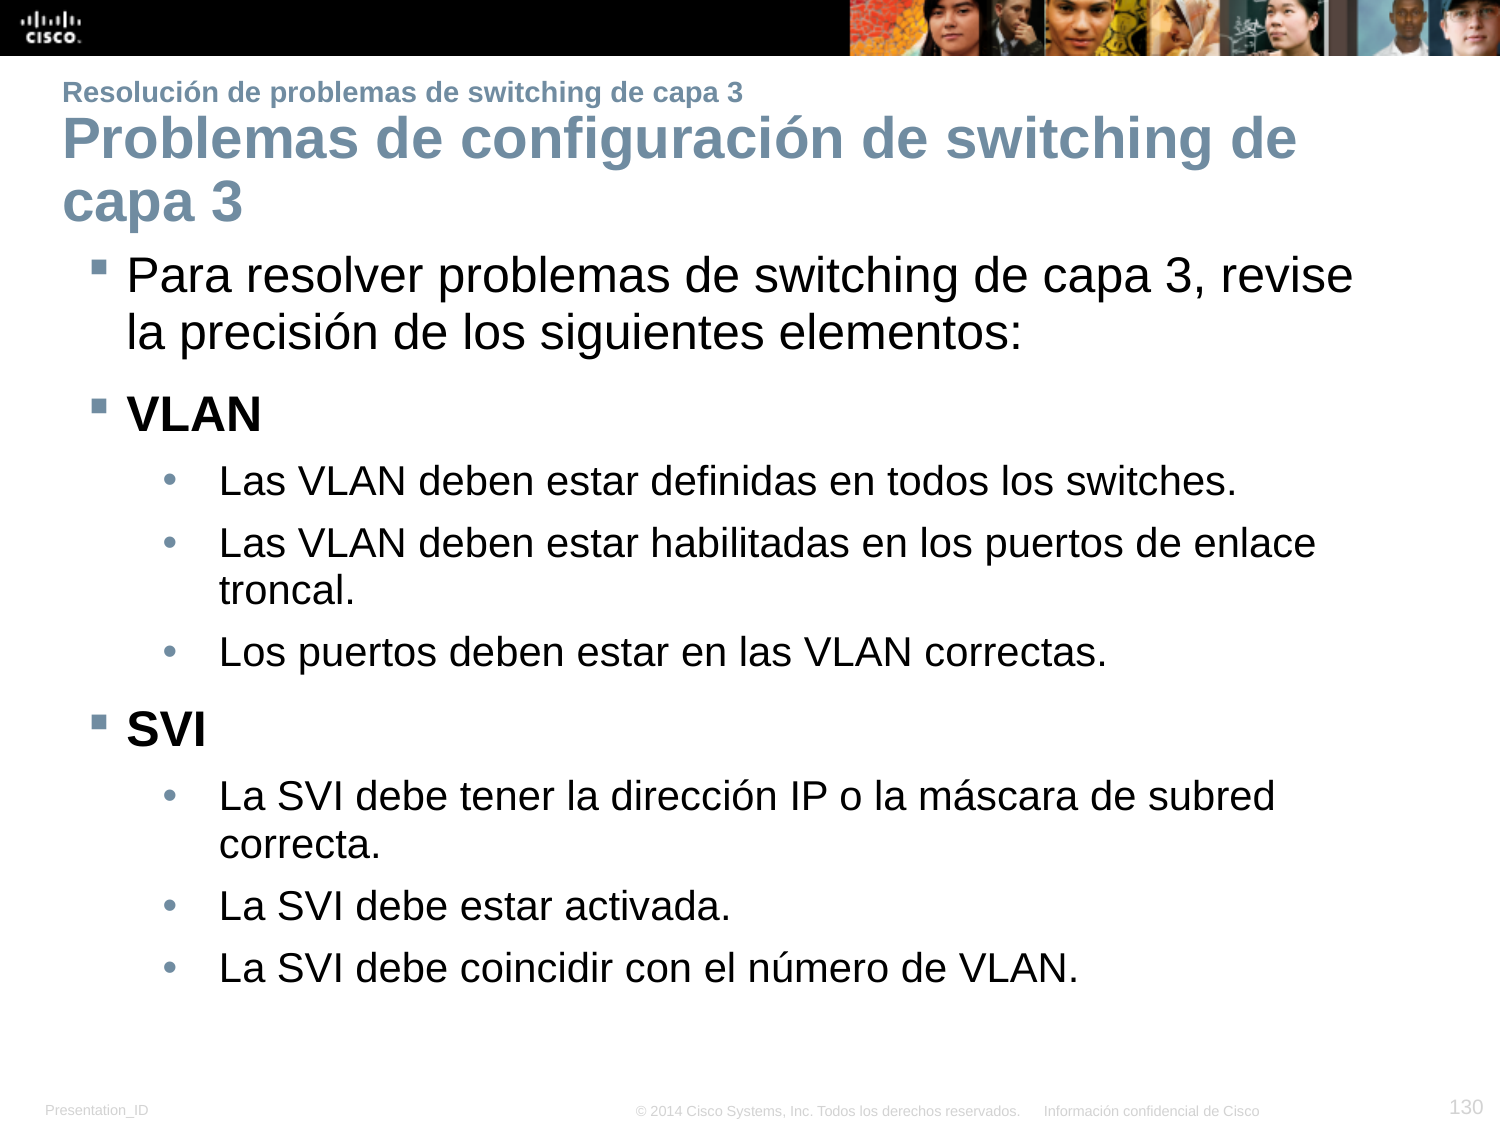

Resolución de problemas de switching de capa 3
Problemas de configuración de switching de capa 3
Para resolver problemas de switching de capa 3, revise la precisión de los siguientes elementos:
VLAN
Las VLAN deben estar definidas en todos los switches.
Las VLAN deben estar habilitadas en los puertos de enlace troncal.
Los puertos deben estar en las VLAN correctas.
SVI
La SVI debe tener la dirección IP o la máscara de subred correcta.
La SVI debe estar activada.
La SVI debe coincidir con el número de VLAN.